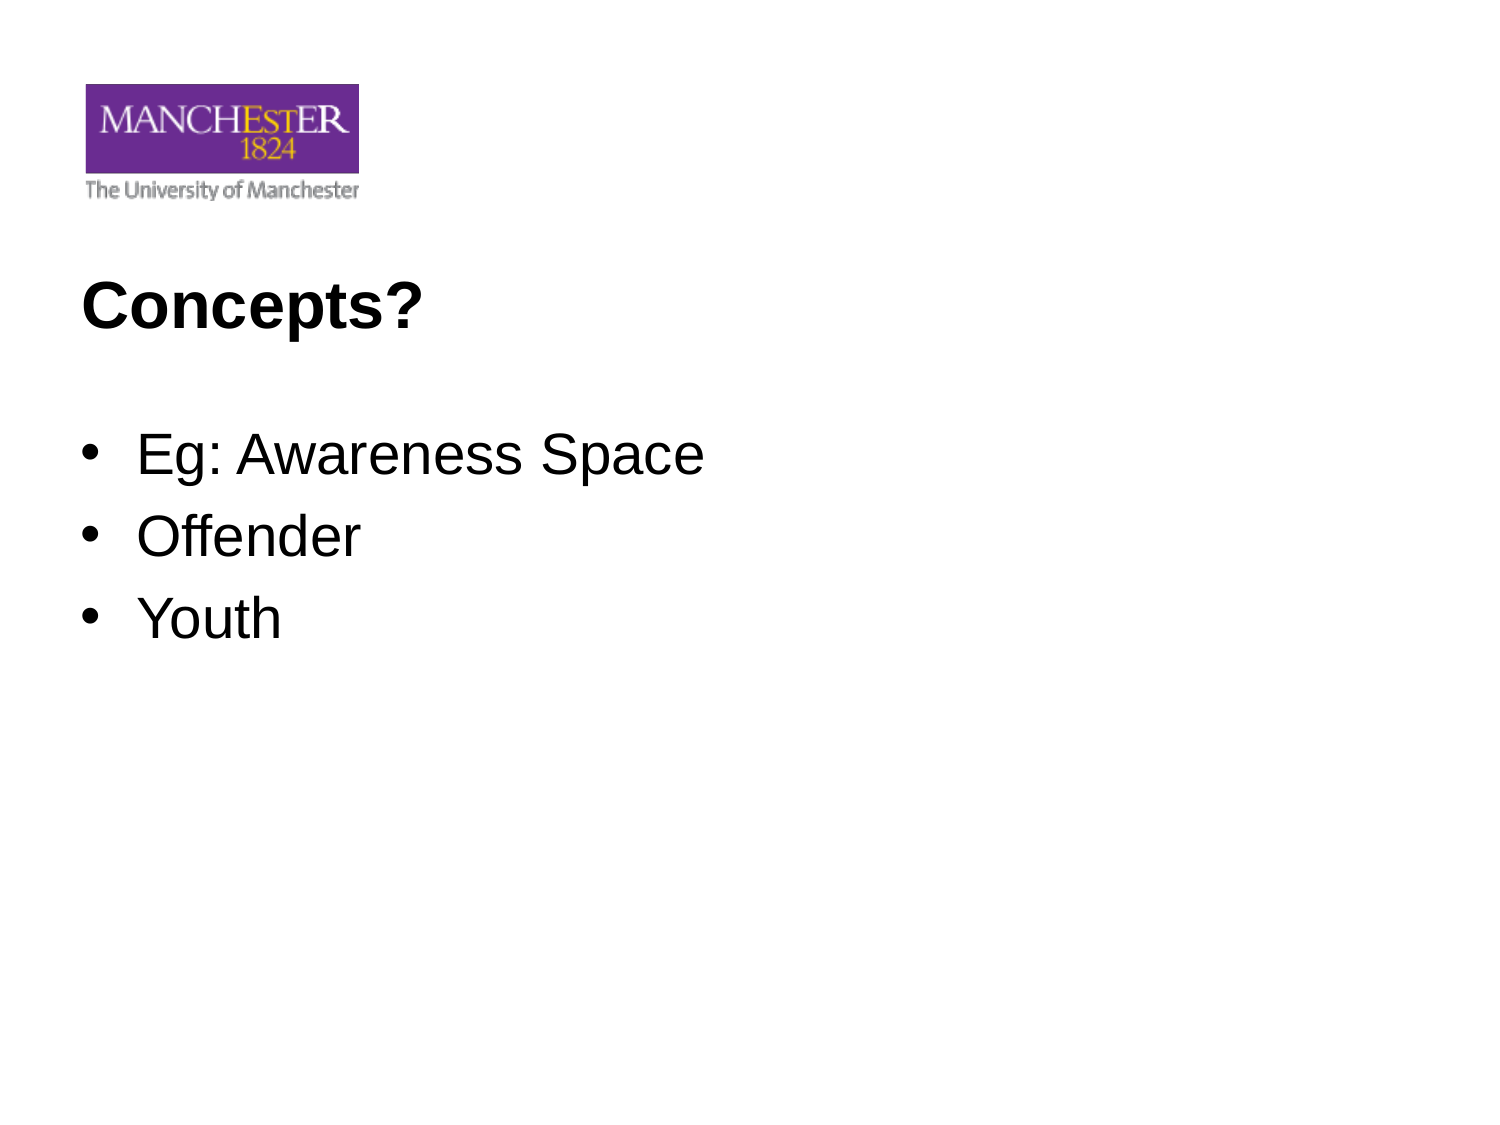

# Concepts?
Eg: Awareness Space
Offender
Youth